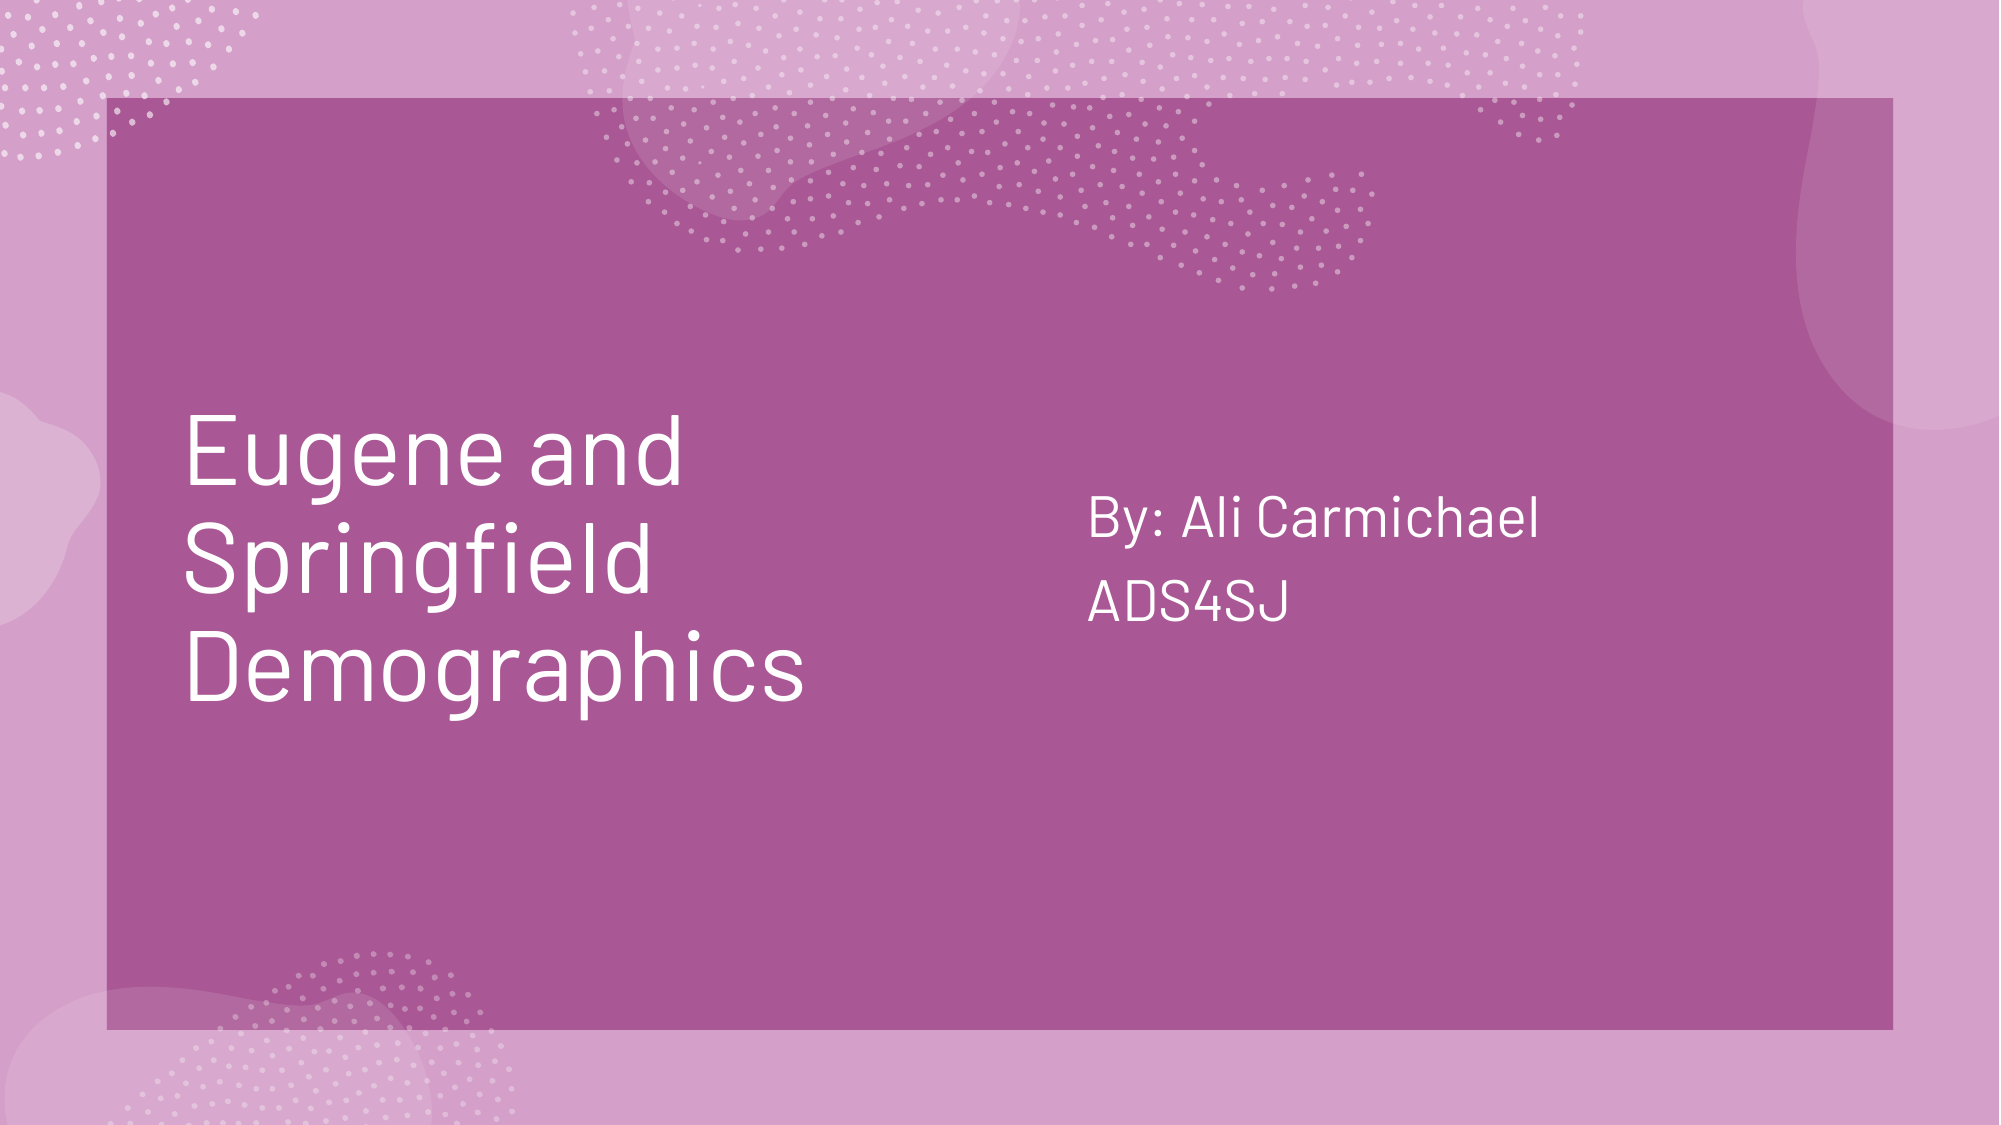

# Eugene and Springfield Demographics
By: Ali Carmichael
ADS4SJ